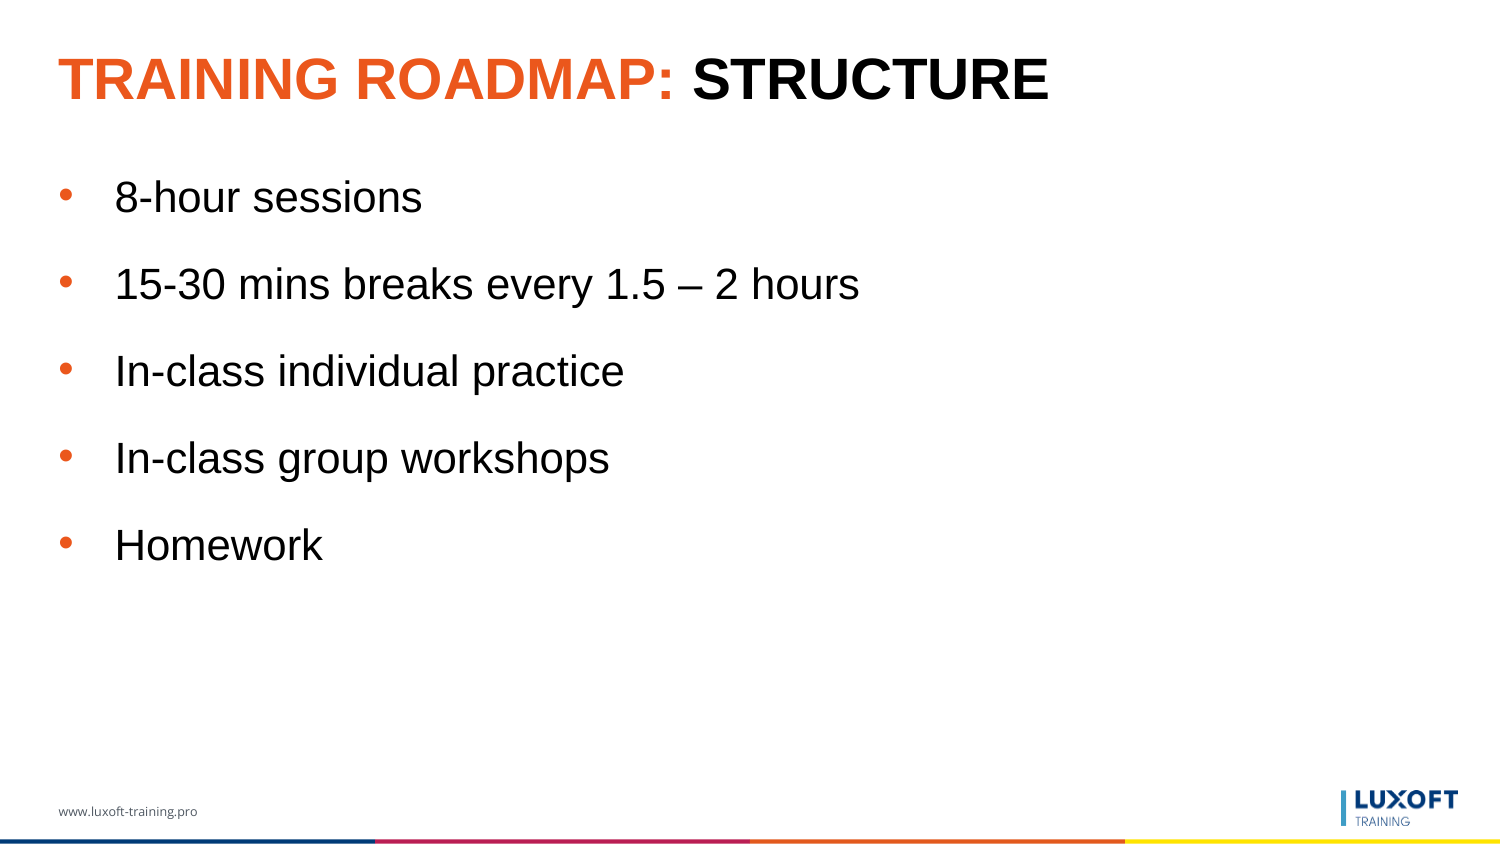

# TRAINING ROADMAP: STRUCTURE
8-hour sessions
15-30 mins breaks every 1.5 – 2 hours
In-class individual practice
In-class group workshops
Homework